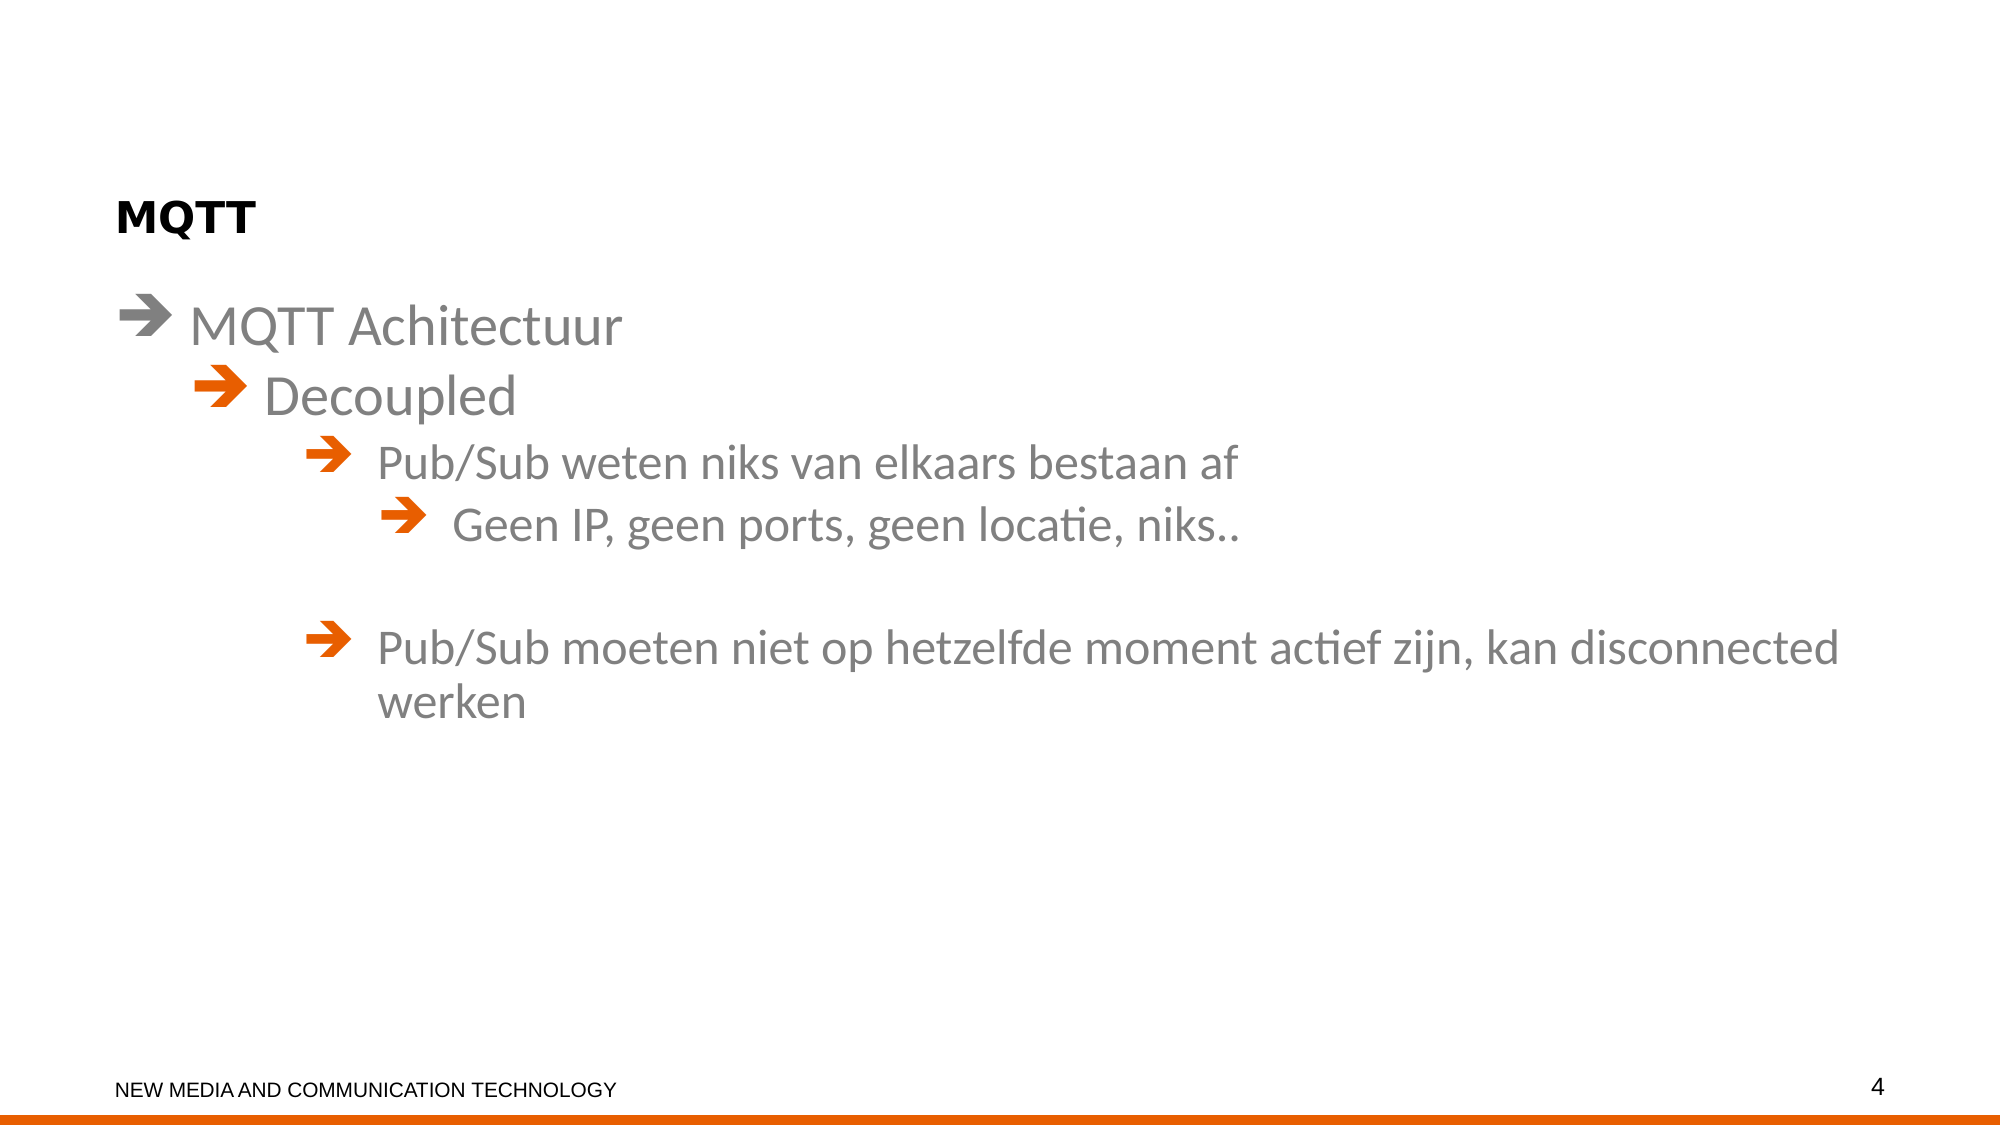

# MQTT
MQTT Achitectuur
Decoupled
Pub/Sub weten niks van elkaars bestaan af
Geen IP, geen ports, geen locatie, niks..

Pub/Sub moeten niet op hetzelfde moment actief zijn, kan disconnected werken

4